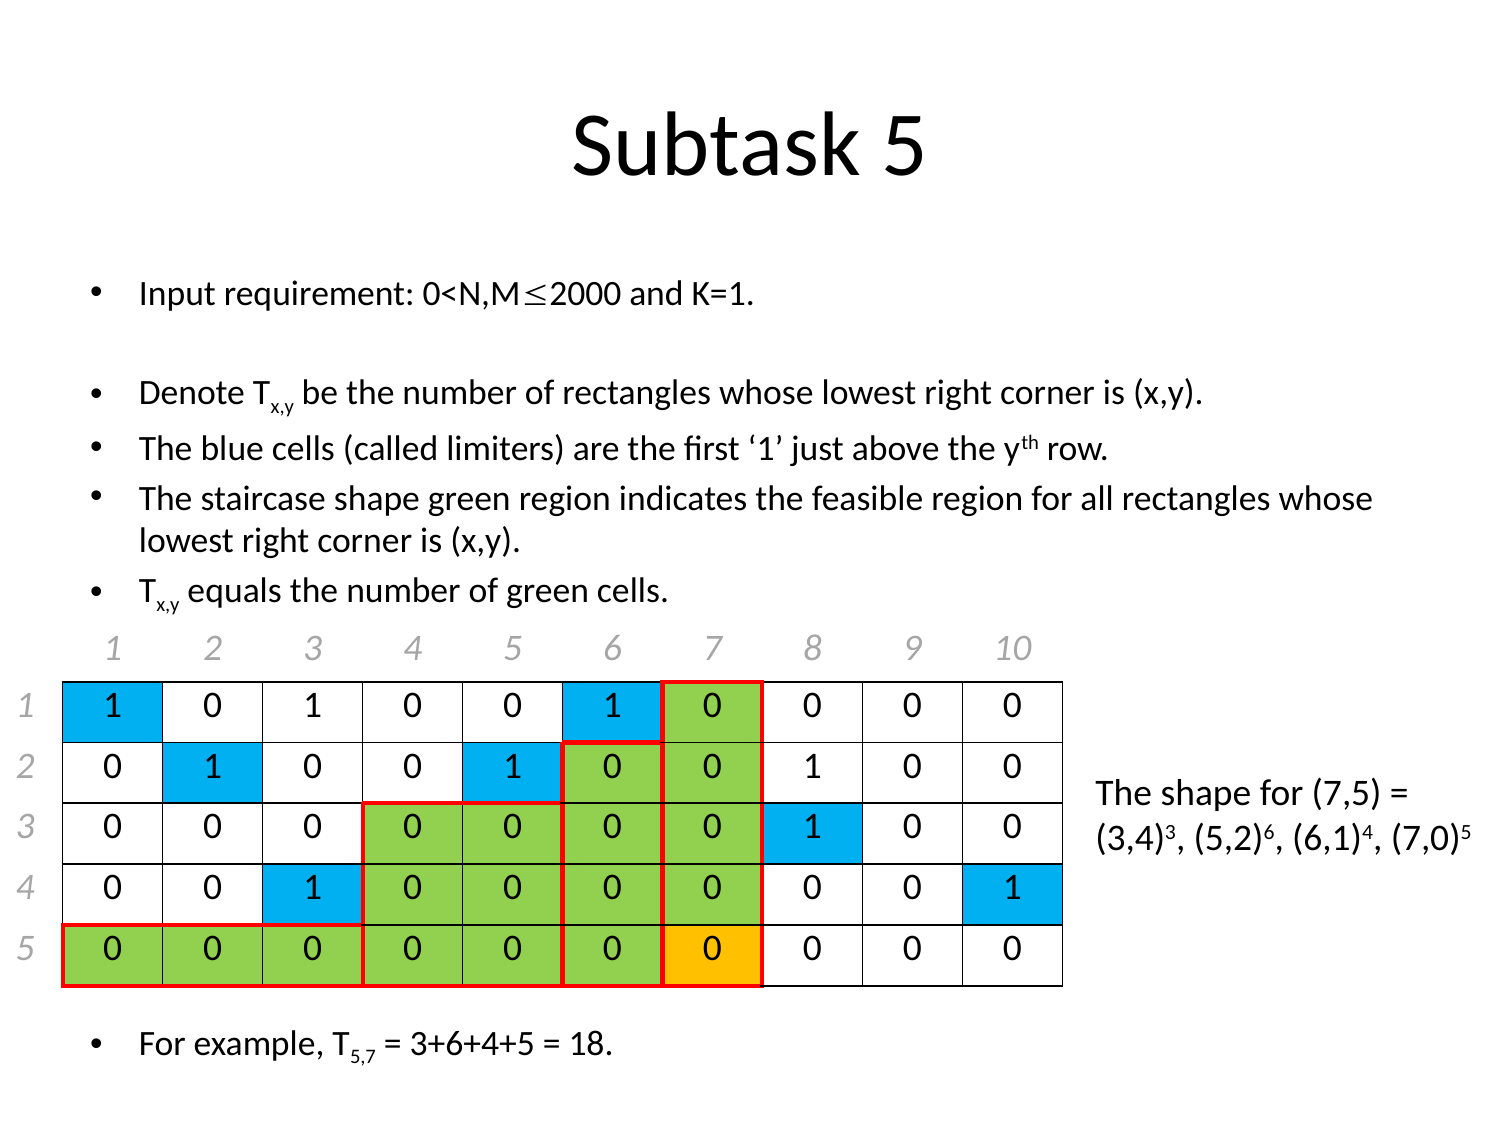

# Subtask 5
Input requirement: 0<N,M≤2000 and K=1.

Denote Tx,y be the number of rectangles whose lowest right corner is (x,y).
The blue cells (called limiters) are the first ‘1’ just above the yth row.
The staircase shape green region indicates the feasible region for all rectangles whose lowest right corner is (x,y).
Tx,y equals the number of green cells.

For example, T5,7 = 3+6+4+5 = 18.
| 1 | 2 | 3 | 4 | 5 | 6 | 7 | 8 | 9 | 10 |
| --- | --- | --- | --- | --- | --- | --- | --- | --- | --- |
| 1 |
| --- |
| 2 |
| 3 |
| 4 |
| 5 |
| 1 | 0 | 1 | 0 | 0 | 1 | 0 | 0 | 0 | 0 |
| --- | --- | --- | --- | --- | --- | --- | --- | --- | --- |
| 0 | 1 | 0 | 0 | 1 | 0 | 0 | 1 | 0 | 0 |
| 0 | 0 | 0 | 0 | 0 | 0 | 0 | 1 | 0 | 0 |
| 0 | 0 | 1 | 0 | 0 | 0 | 0 | 0 | 0 | 1 |
| 0 | 0 | 0 | 0 | 0 | 0 | 0 | 0 | 0 | 0 |
The shape for (7,5) =
(3,4)3, (5,2)6, (6,1)4, (7,0)5